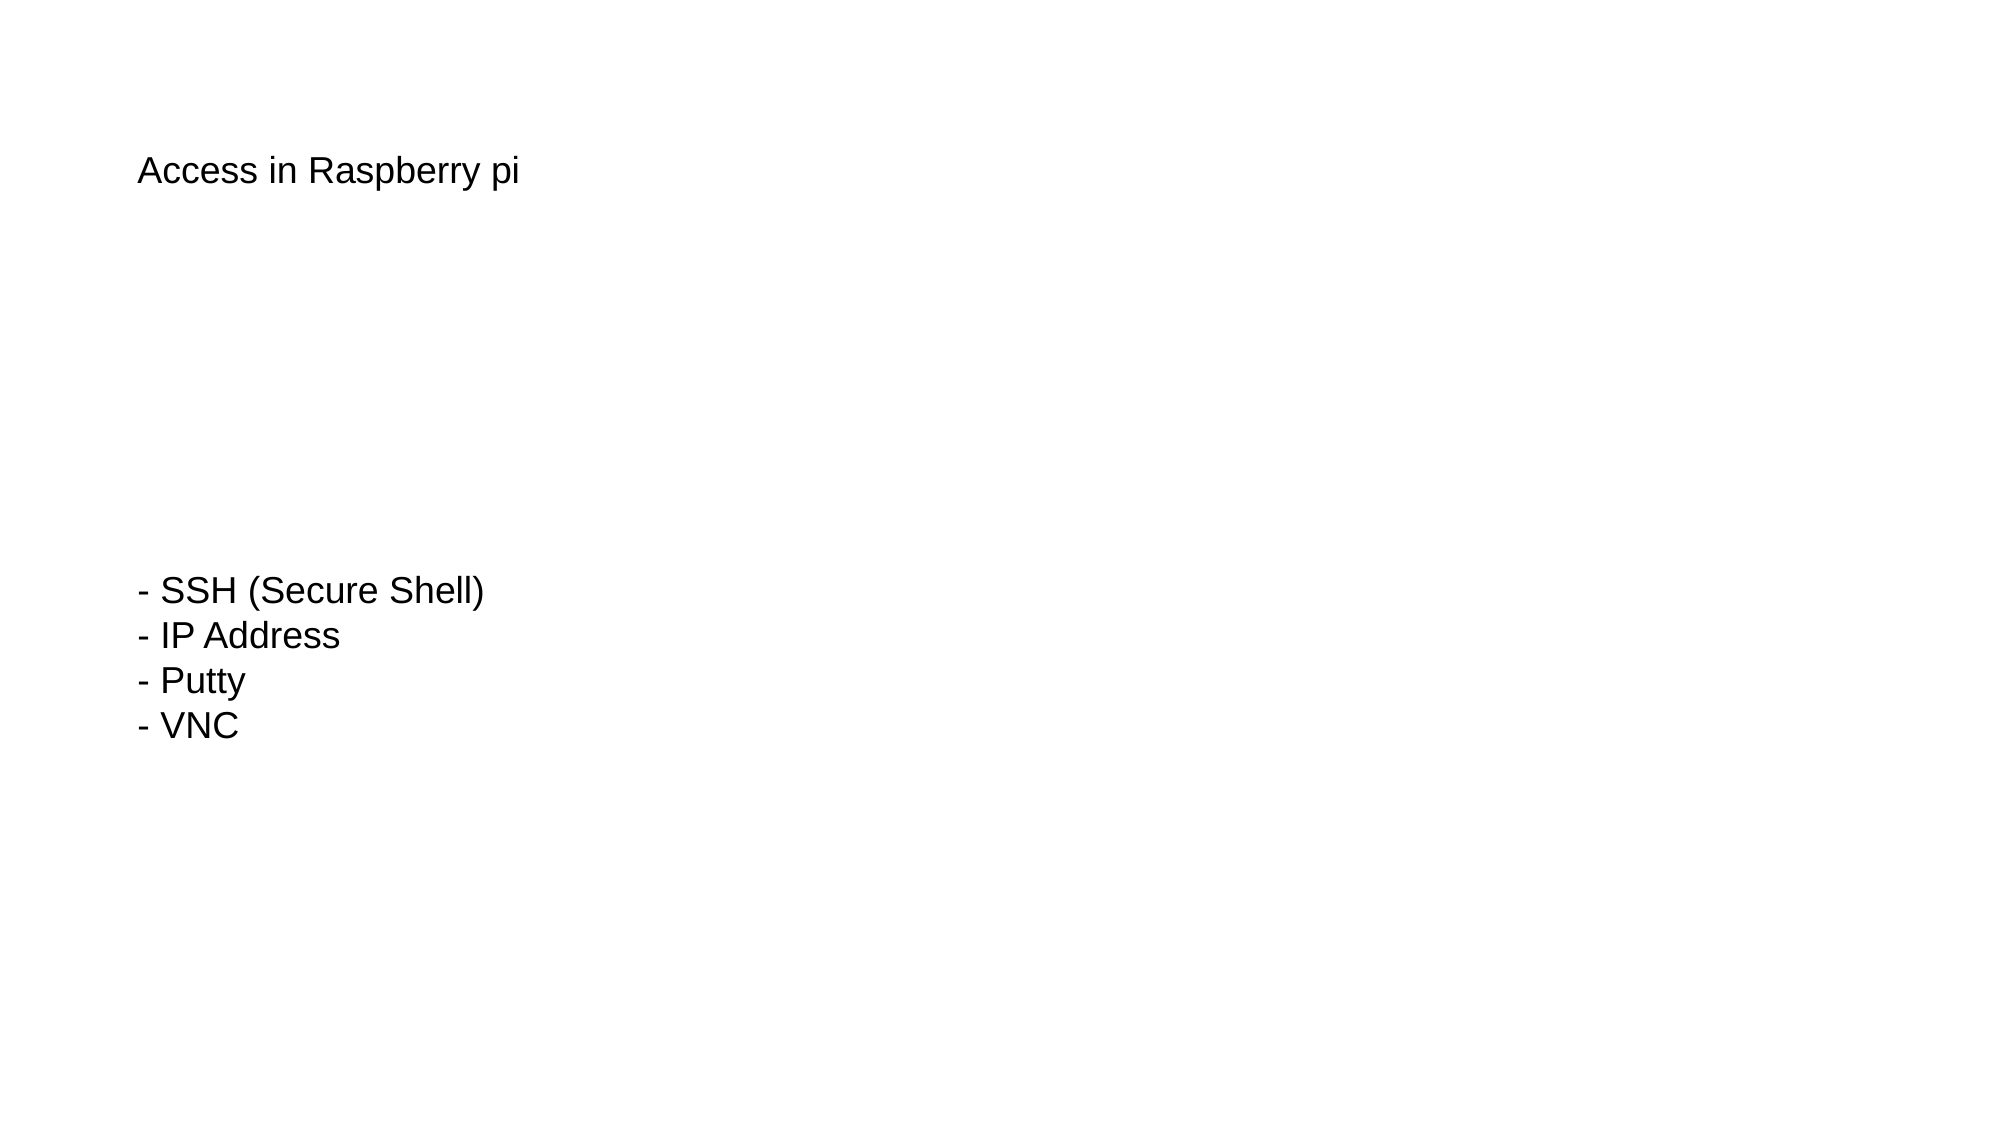

# Access in Raspberry pi
- SSH (Secure Shell)
- IP Address
- Putty
- VNC